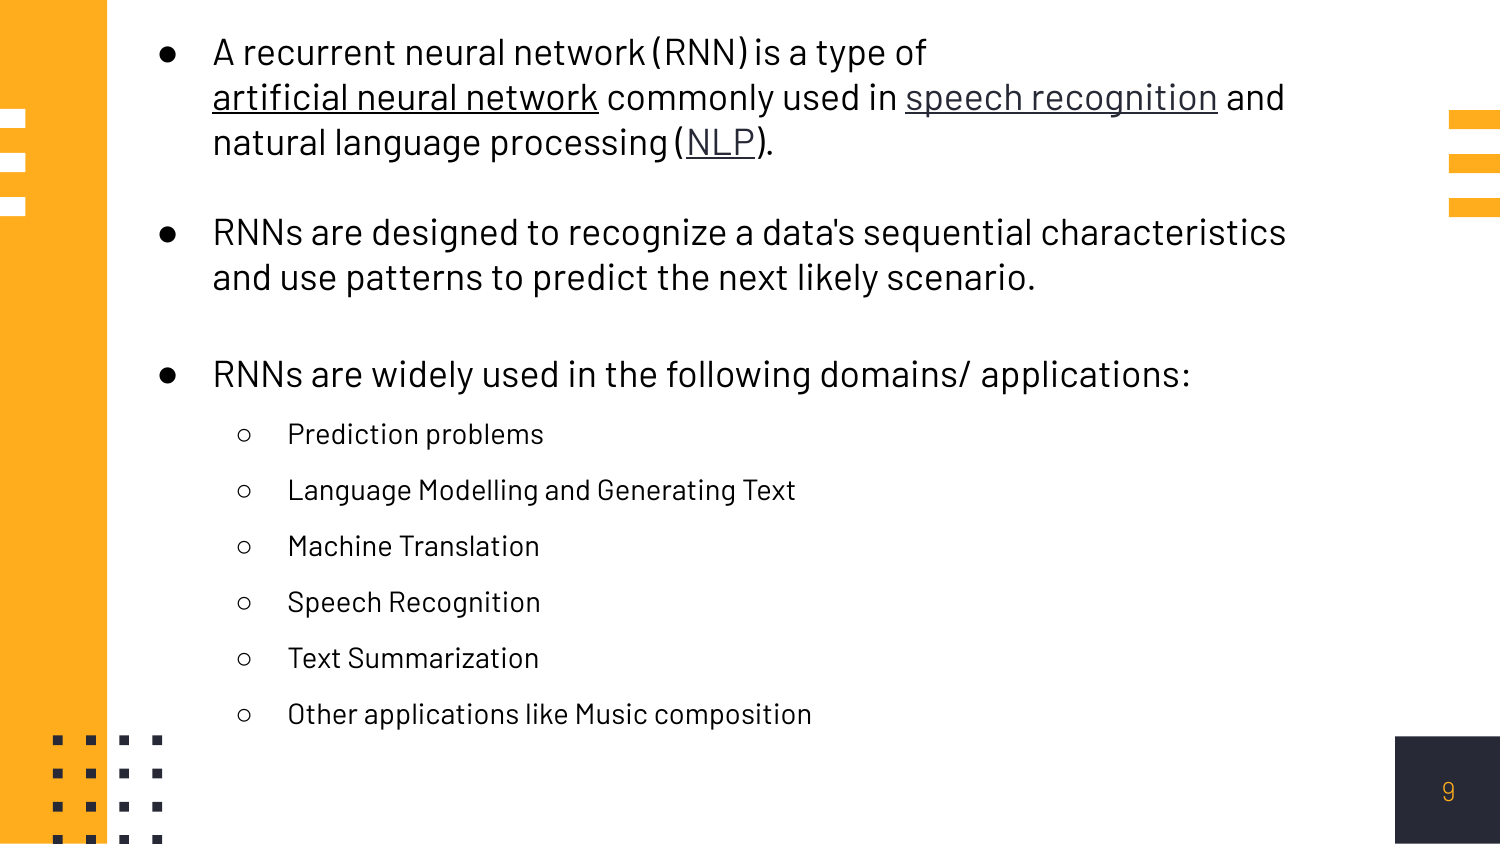

A recurrent neural network (RNN) is a type of artificial neural network commonly used in speech recognition and natural language processing (NLP).

RNNs are designed to recognize a data's sequential characteristics and use patterns to predict the next likely scenario.

RNNs are widely used in the following domains/ applications:
Prediction problems
Language Modelling and Generating Text
Machine Translation
Speech Recognition
Text Summarization
Other applications like Music composition

9